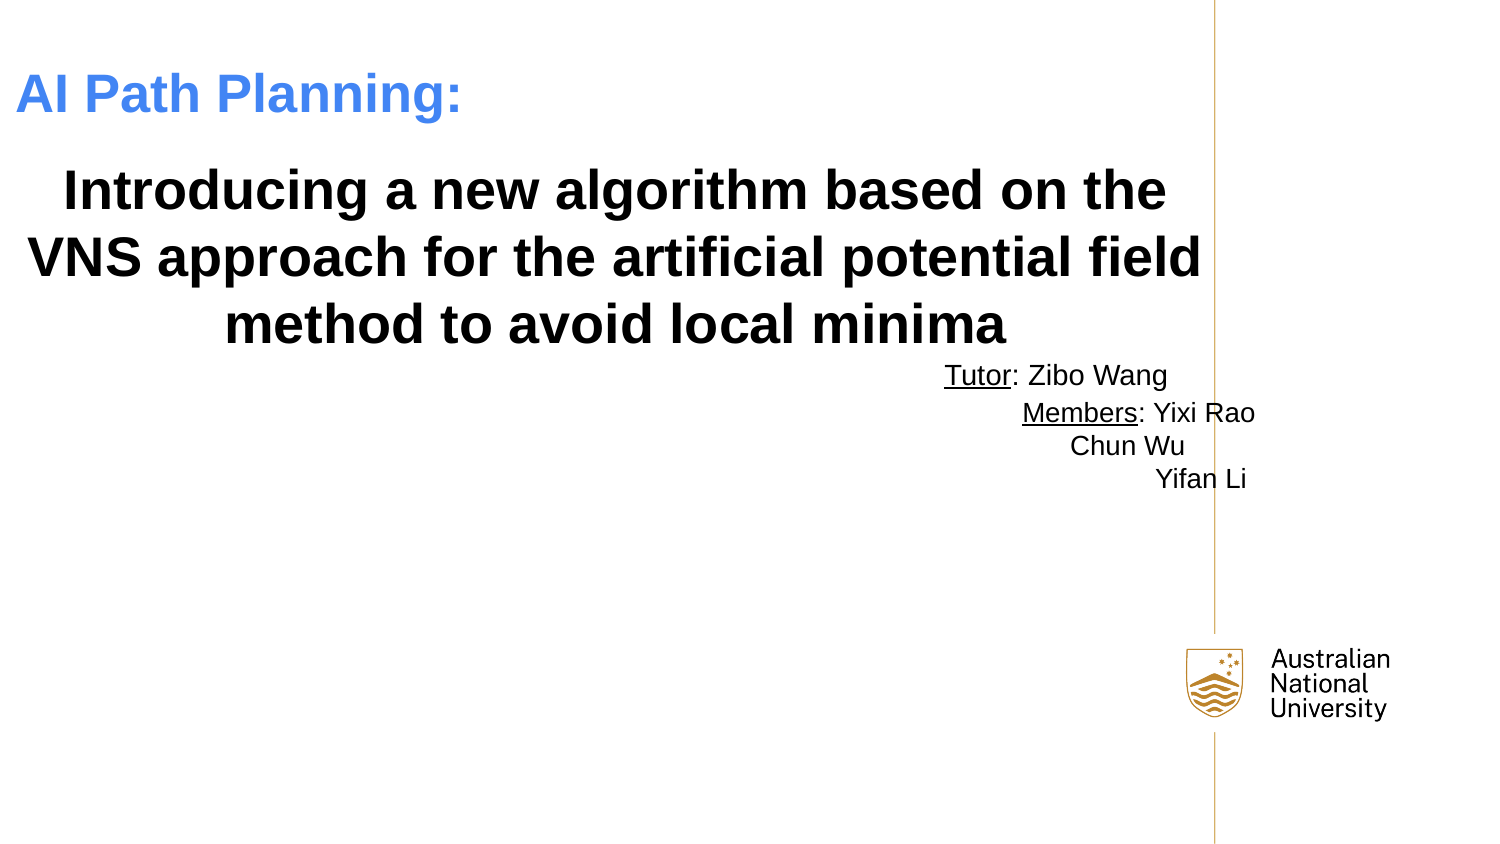

AI Path Planning:
Introducing a new algorithm based on the VNS approach for the artificial potential field method to avoid local minima
Tutor: Zibo Wang
					Members: Yixi Rao
                                                                                                      Chun Wu
					                Yifan Li